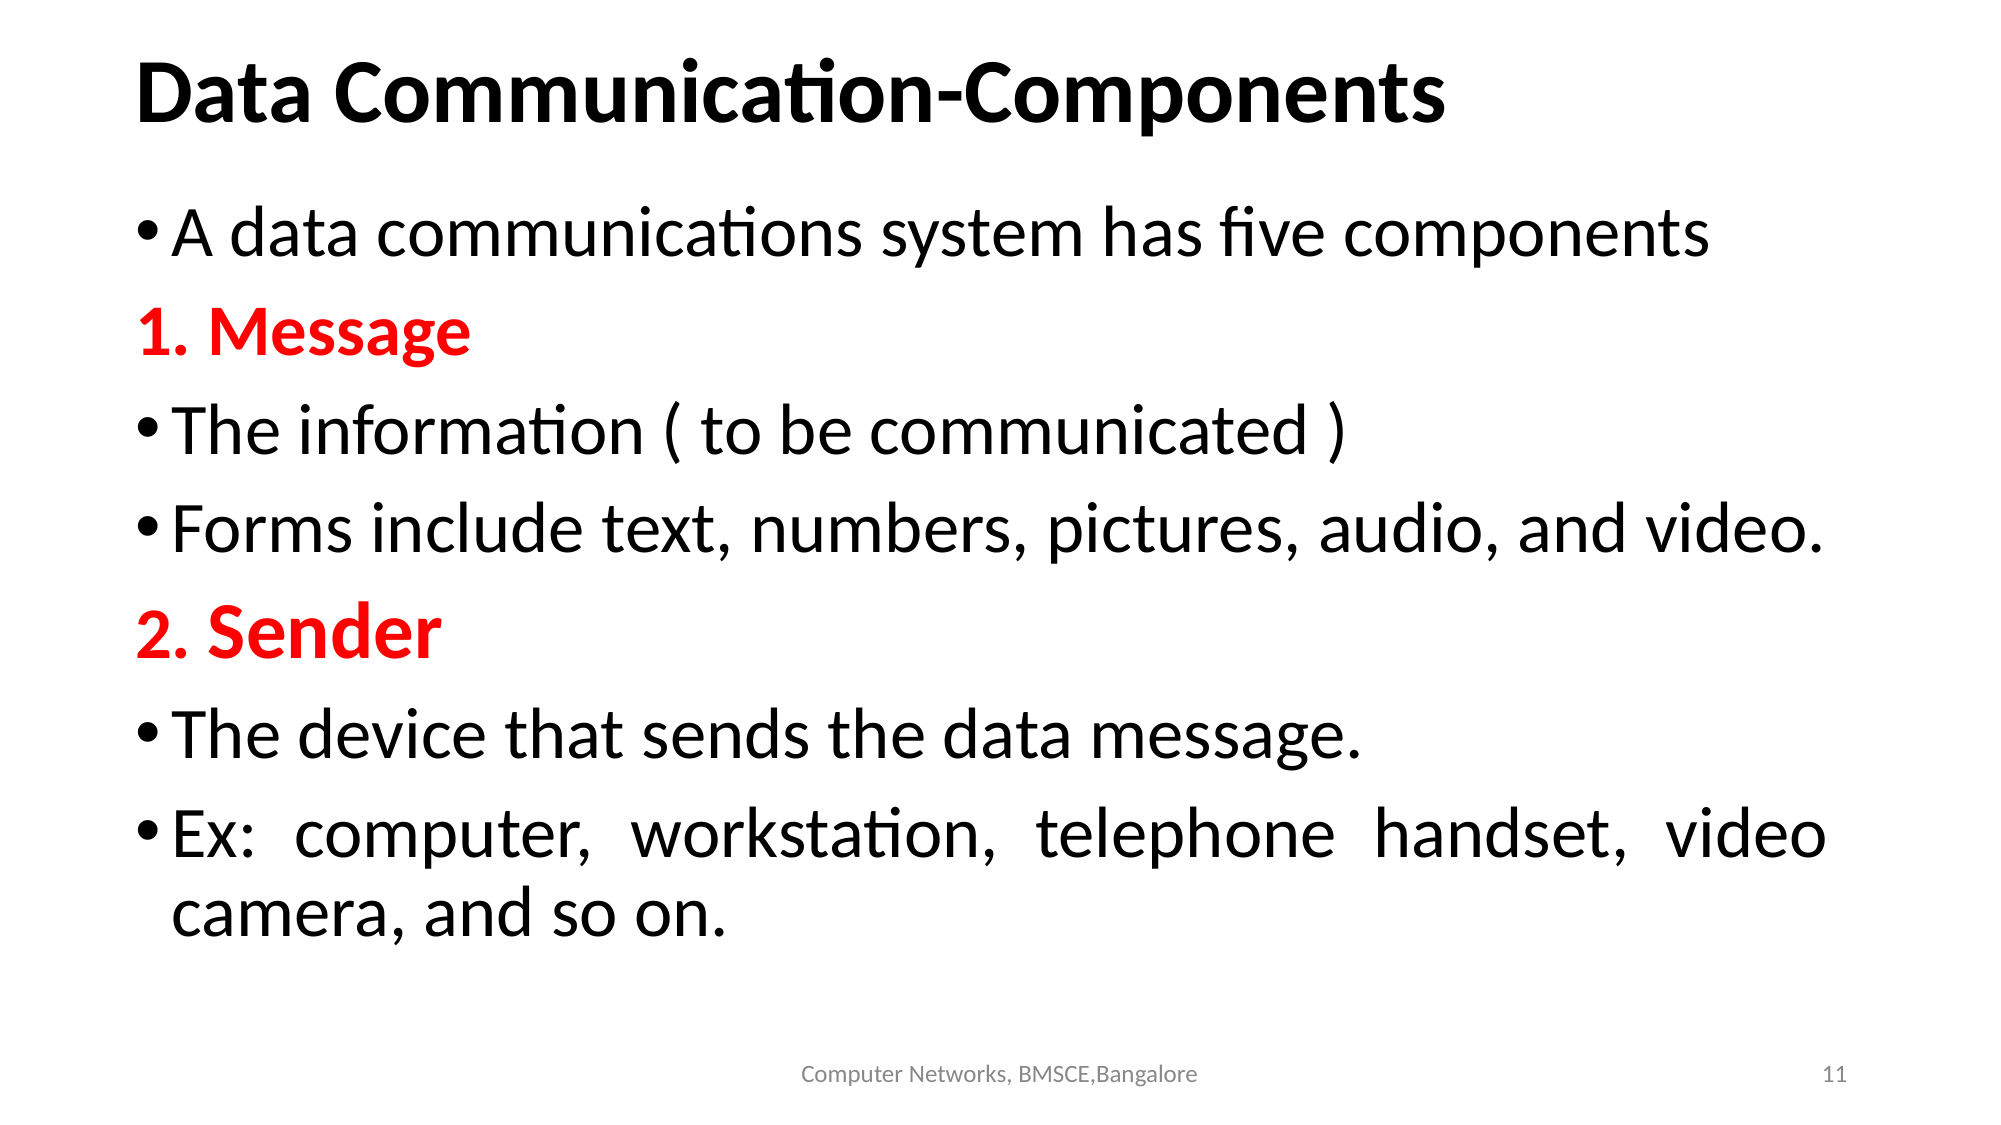

# Data Communication-Components
A data communications system has five components
1. Message
The information ( to be communicated )
Forms include text, numbers, pictures, audio, and video.
2. Sender
The device that sends the data message.
Ex: computer, workstation, telephone handset, video camera, and so on.

Computer Networks, BMSCE,Bangalore
11